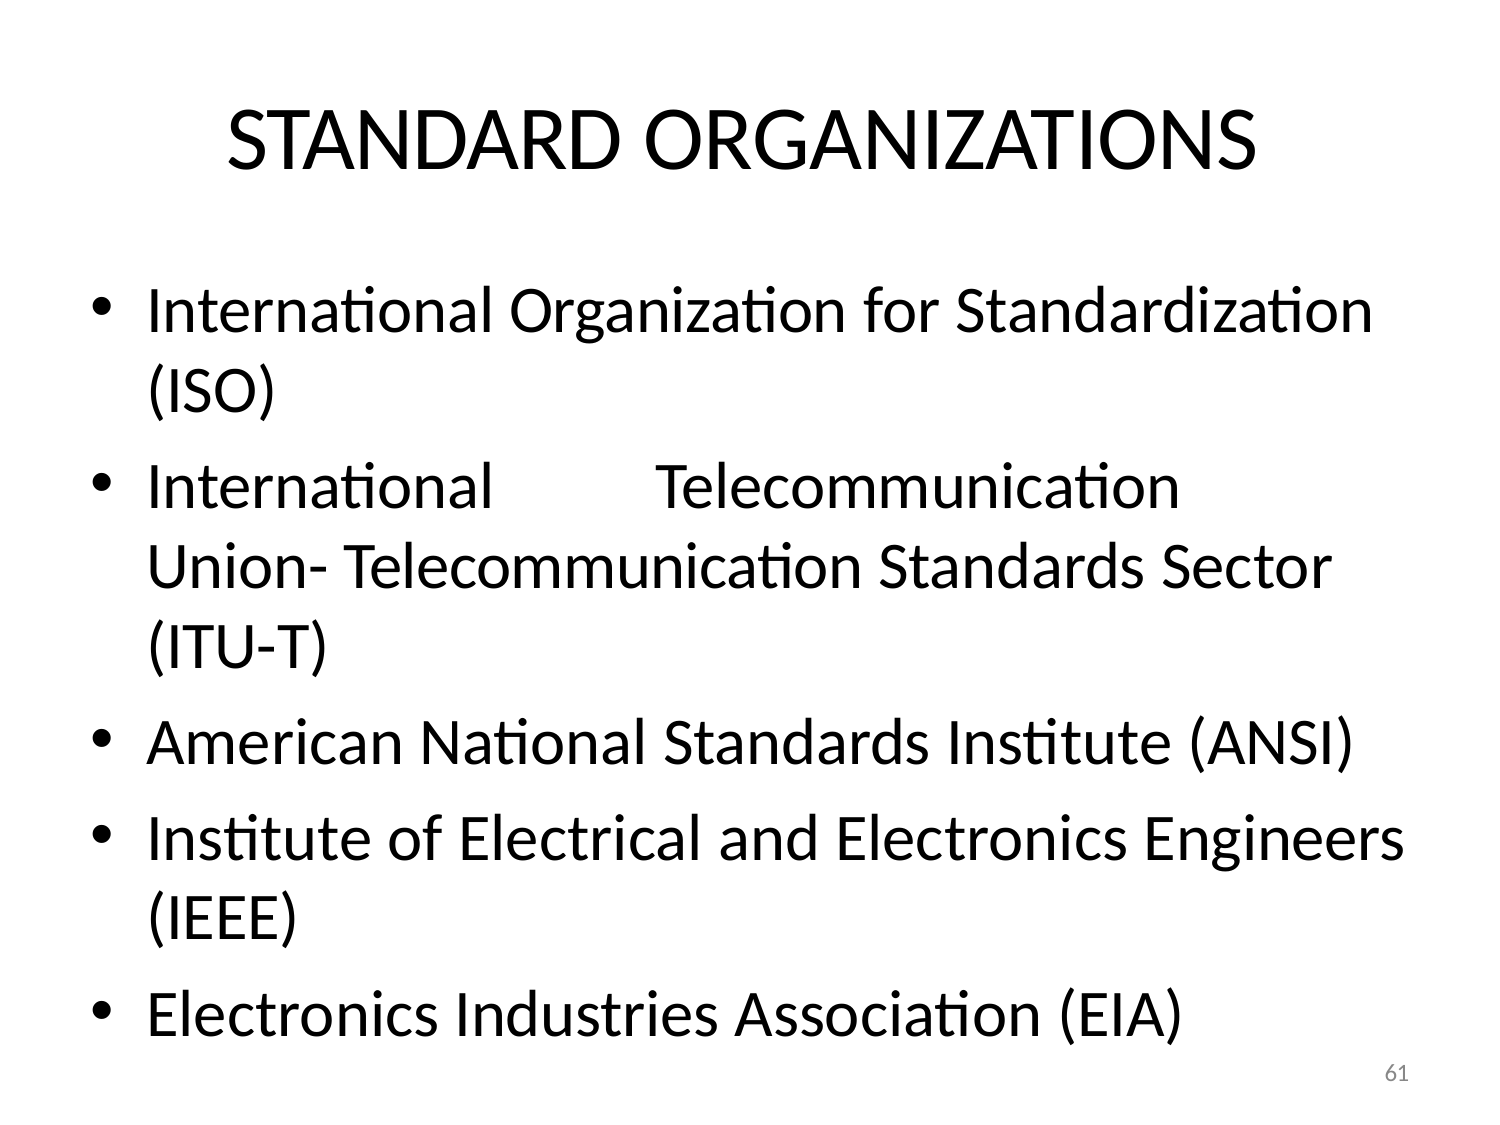

# STANDARD ORGANIZATIONS
International Organization for Standardization (ISO)
International	Telecommunication	Union- Telecommunication Standards Sector (ITU-T)
American National Standards Institute (ANSI)
Institute of Electrical and Electronics Engineers (IEEE)
Electronics Industries Association (EIA)
61